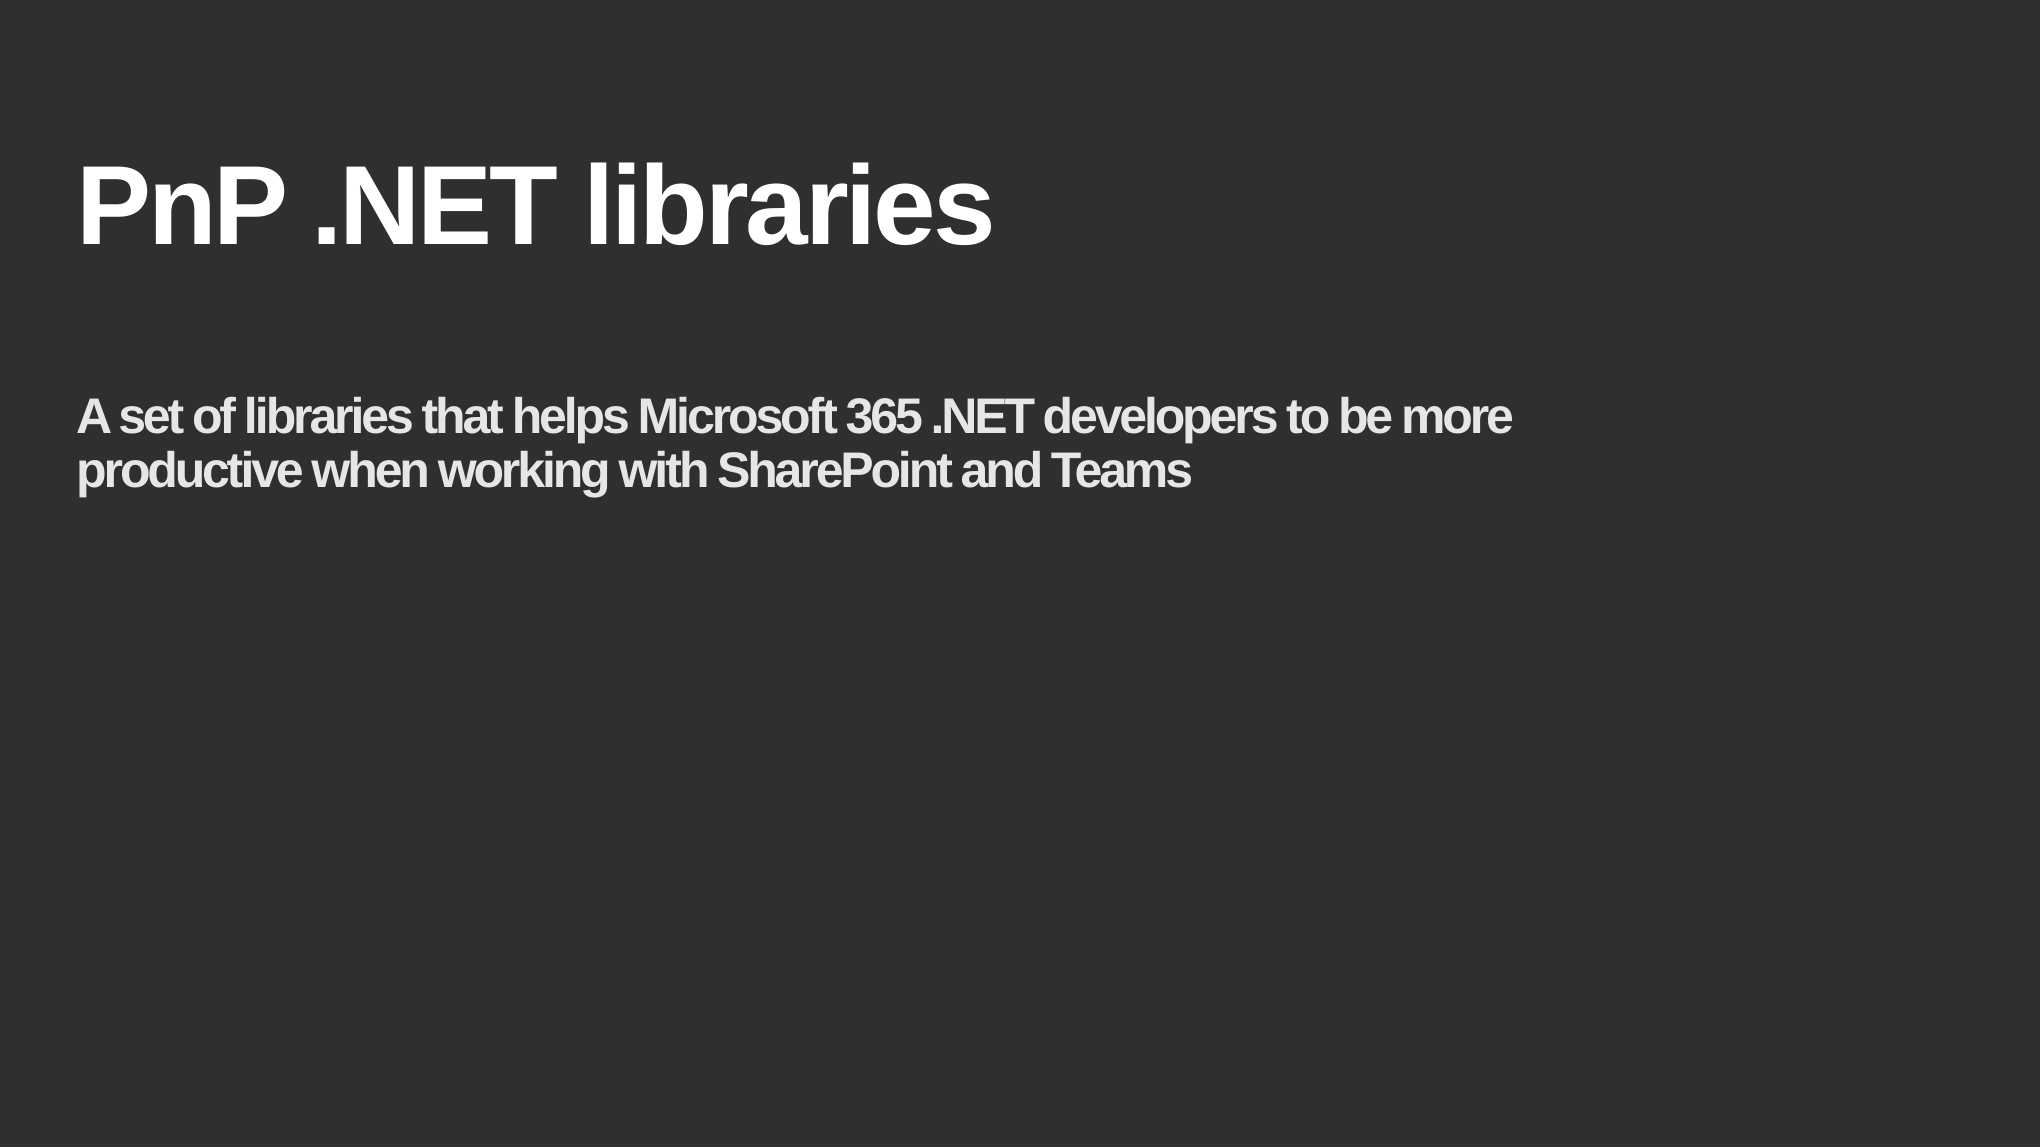

# PnP .NET libraries A set of libraries that helps Microsoft 365 .NET developers to be more productive when working with SharePoint and Teams